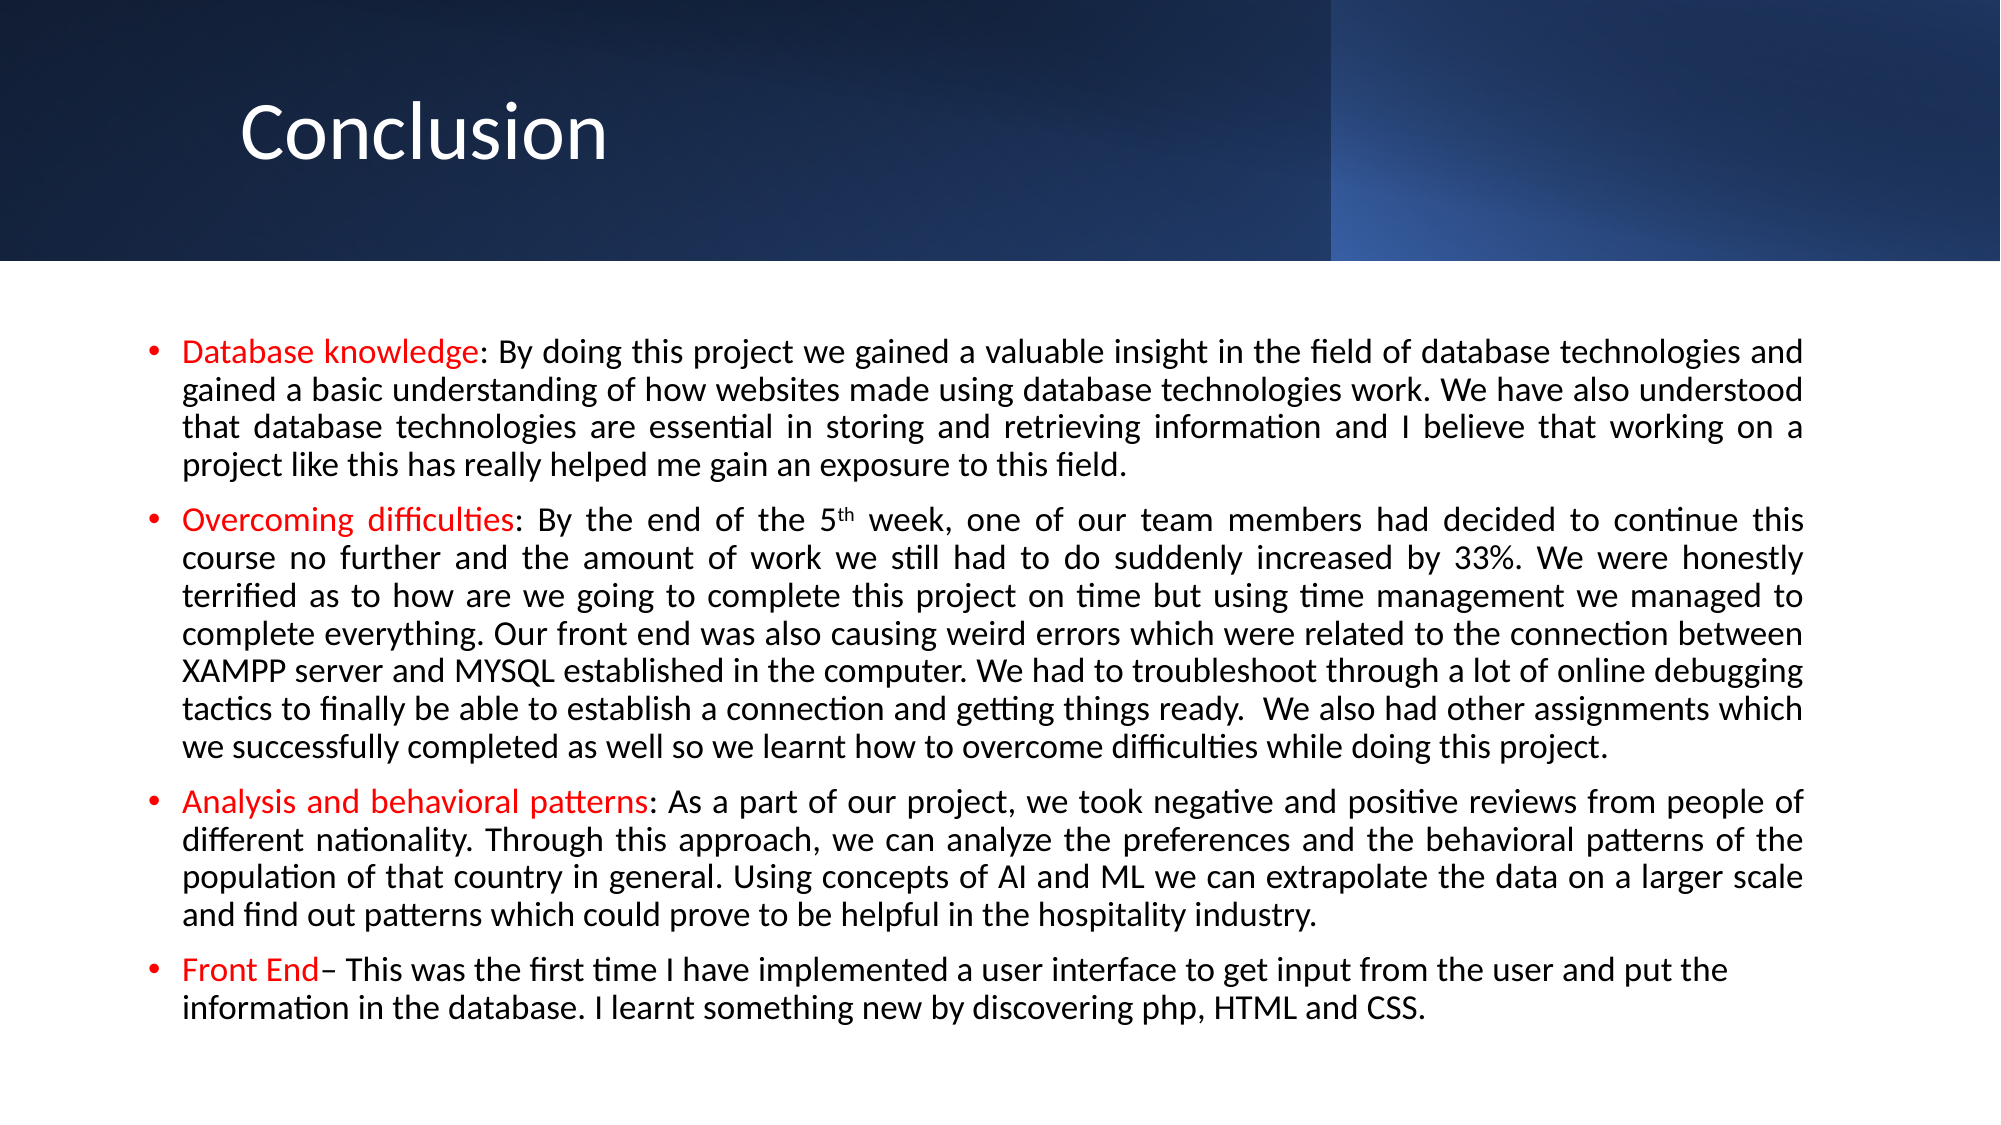

# Conclusion

Database knowledge: By doing this project we gained a valuable insight in the field of database technologies and gained a basic understanding of how websites made using database technologies work. We have also understood that database technologies are essential in storing and retrieving information and I believe that working on a project like this has really helped me gain an exposure to this field.
Overcoming difficulties: By the end of the 5th week, one of our team members had decided to continue this course no further and the amount of work we still had to do suddenly increased by 33%. We were honestly terrified as to how are we going to complete this project on time but using time management we managed to complete everything. Our front end was also causing weird errors which were related to the connection between XAMPP server and MYSQL established in the computer. We had to troubleshoot through a lot of online debugging tactics to finally be able to establish a connection and getting things ready.  We also had other assignments which we successfully completed as well so we learnt how to overcome difficulties while doing this project.
Analysis and behavioral patterns: As a part of our project, we took negative and positive reviews from people of different nationality. Through this approach, we can analyze the preferences and the behavioral patterns of the population of that country in general. Using concepts of AI and ML we can extrapolate the data on a larger scale and find out patterns which could prove to be helpful in the hospitality industry.
Front End– This was the first time I have implemented a user interface to get input from the user and put the information in the database. I learnt something new by discovering php, HTML and CSS.